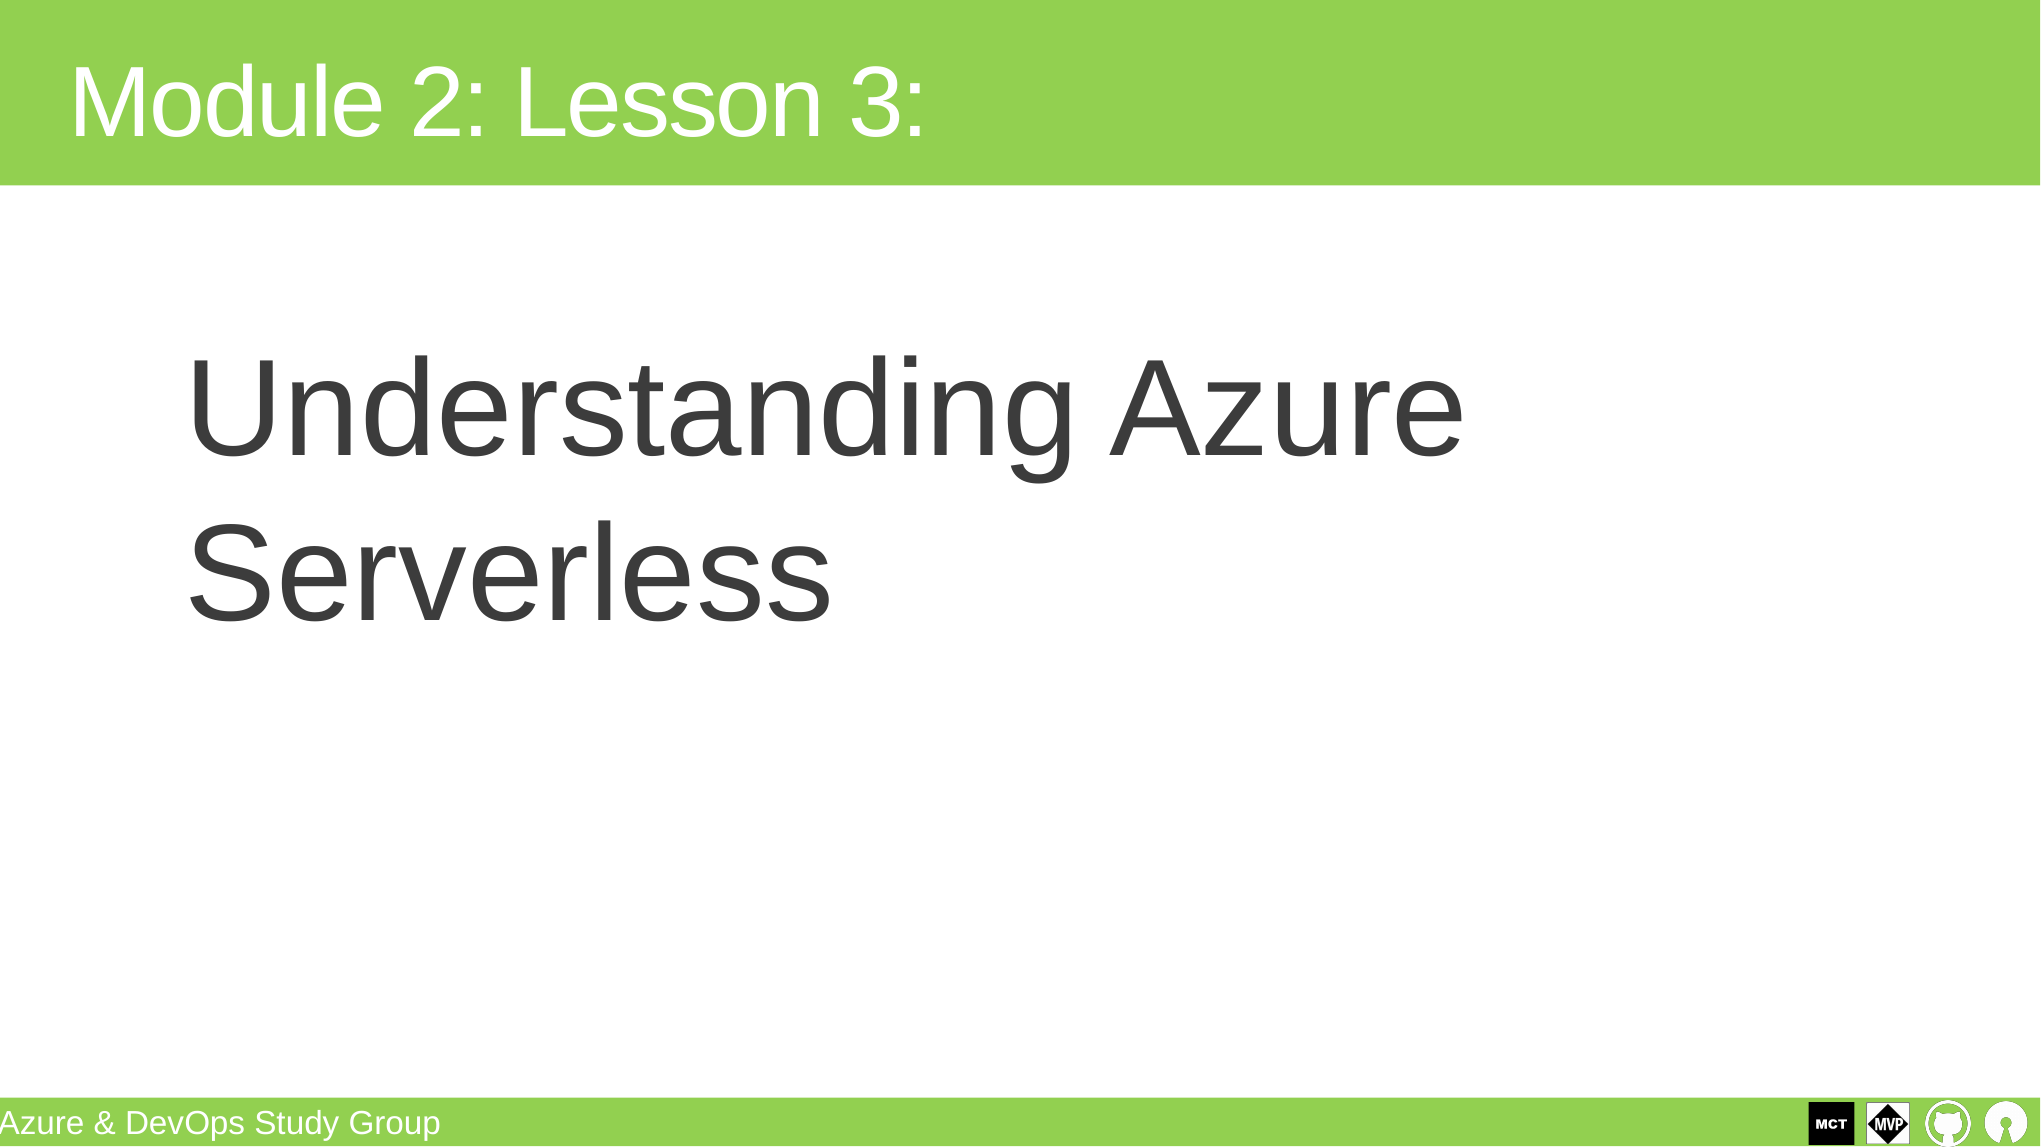

# Module 2: Lesson 3:
Understanding Azure Serverless